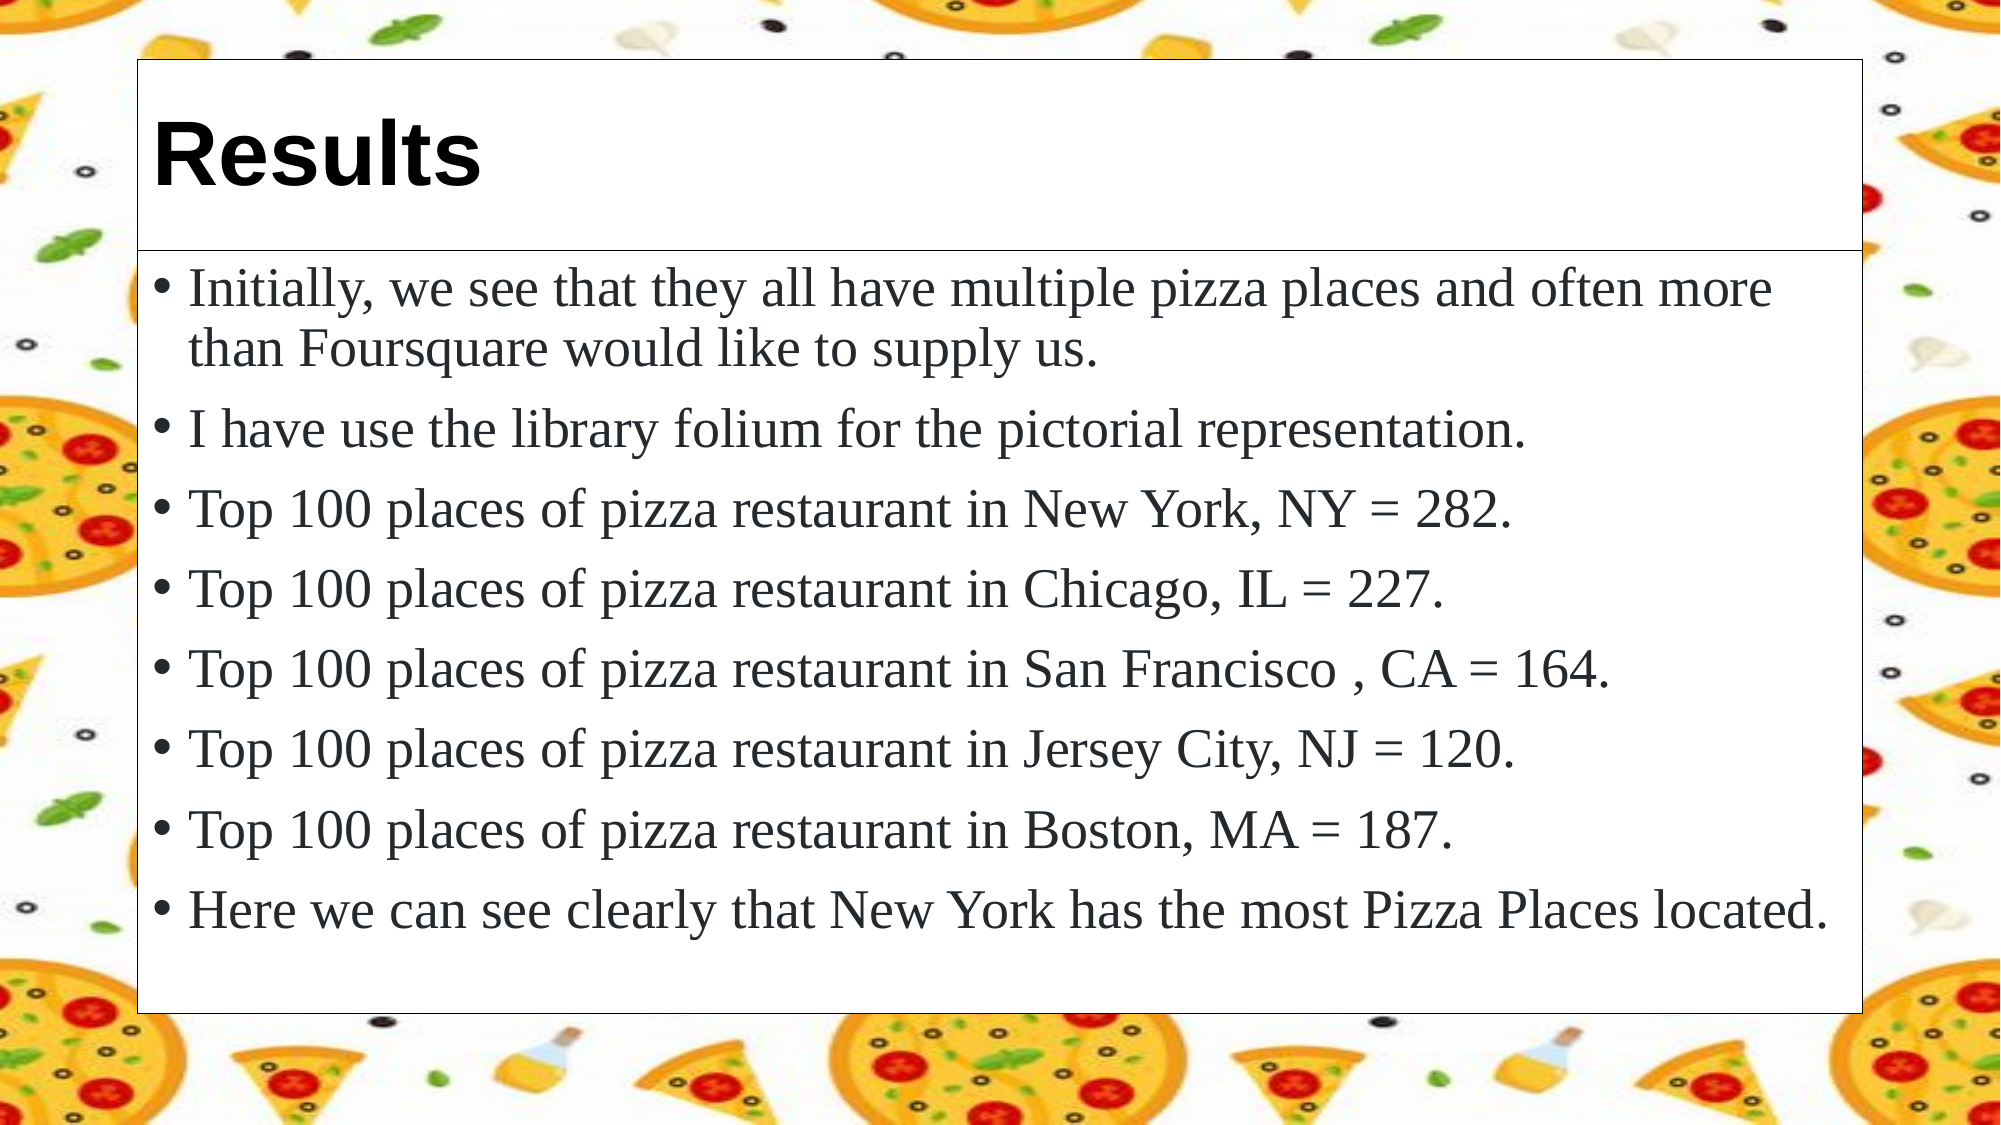

# Results
Initially, we see that they all have multiple pizza places and often more than Foursquare would like to supply us.
I have use the library folium for the pictorial representation.
Top 100 places of pizza restaurant in New York, NY = 282.
Top 100 places of pizza restaurant in Chicago, IL = 227.
Top 100 places of pizza restaurant in San Francisco , CA = 164.
Top 100 places of pizza restaurant in Jersey City, NJ = 120.
Top 100 places of pizza restaurant in Boston, MA = 187.
Here we can see clearly that New York has the most Pizza Places located.